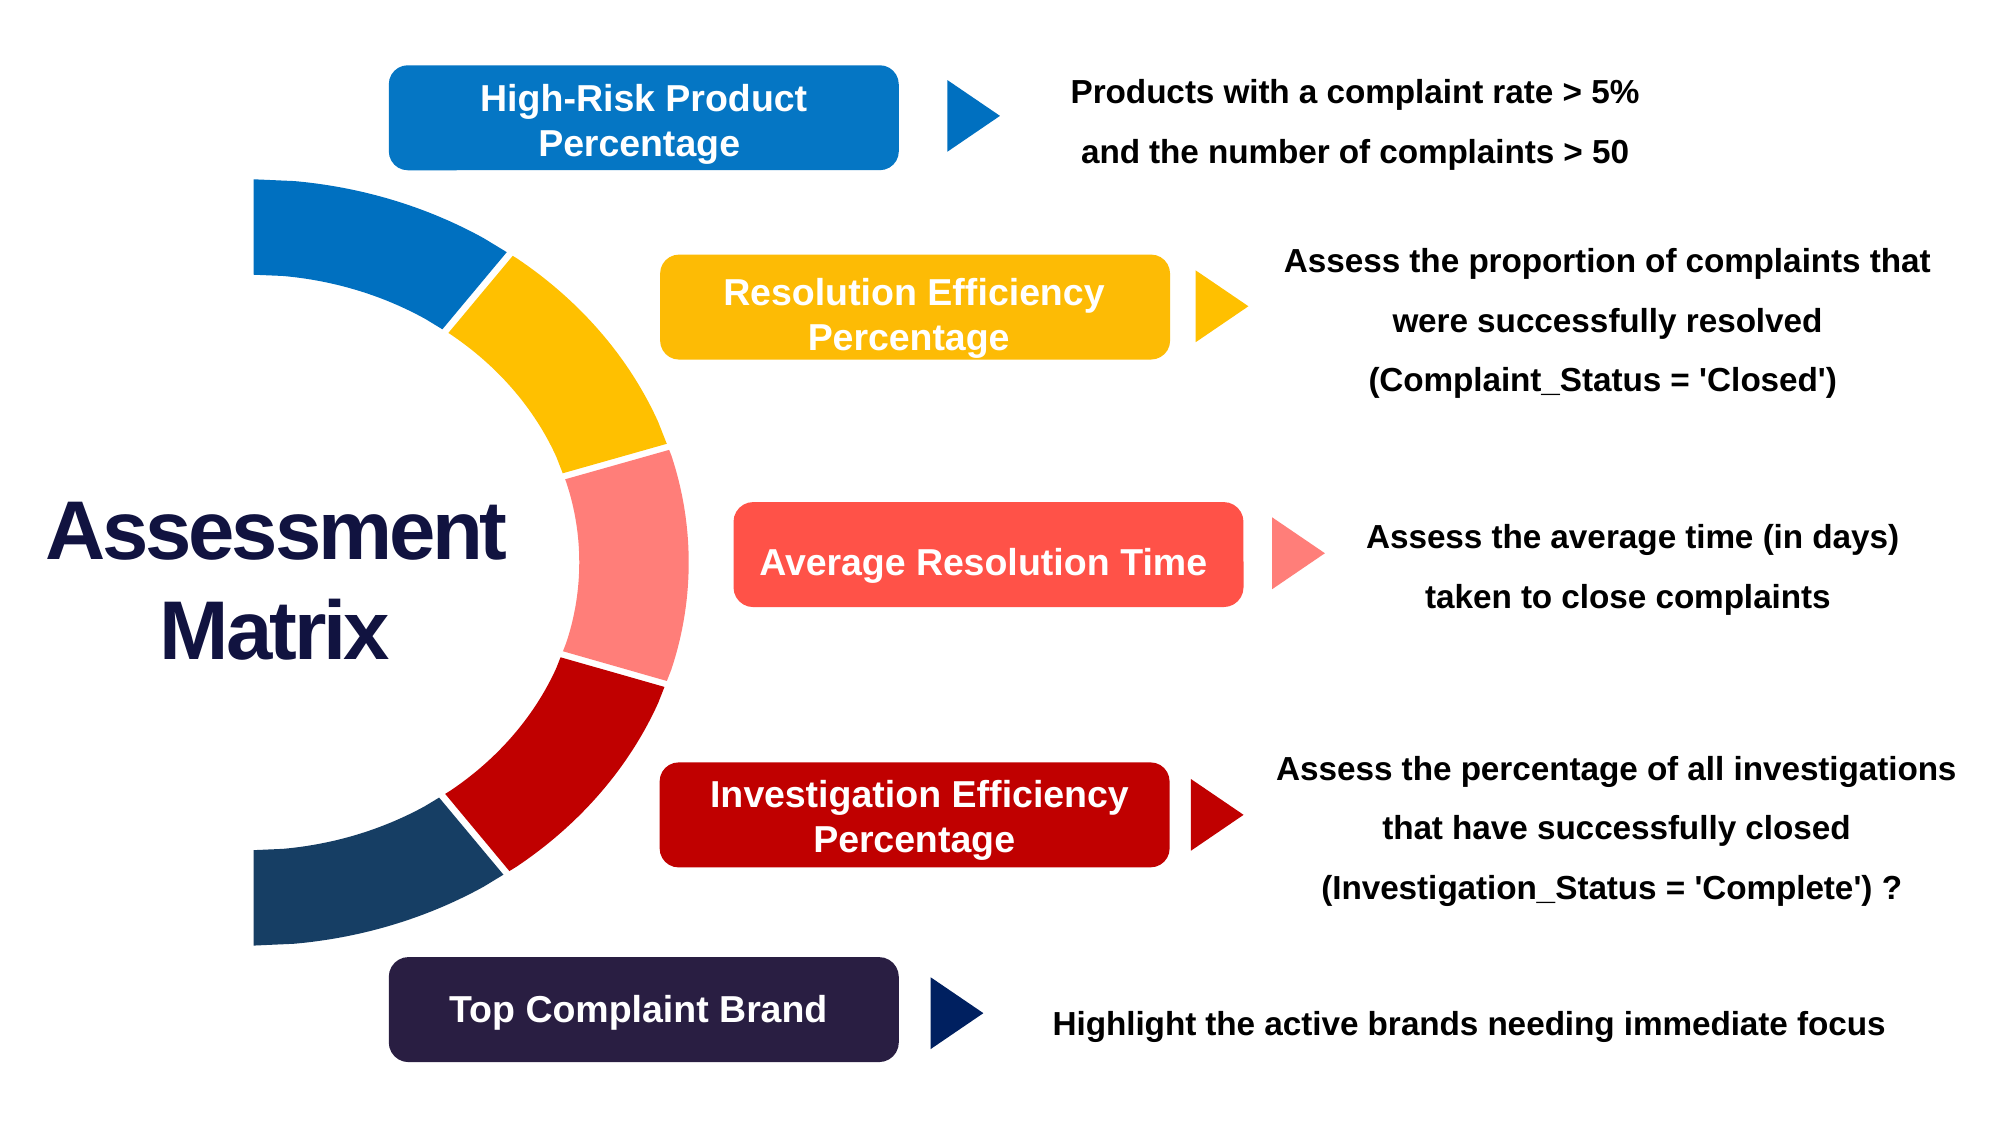

Products with a complaint rate > 5% and the number of complaints > 50

High-Risk Product Percentage

Assess the proportion of complaints that were successfully resolved (Complaint_Status = 'Closed')

Resolution Efficiency Percentage

Assessment Matrix
Assess the average time (in days) taken to close complaints

Average Resolution Time

Assess the percentage of all investigations that have successfully closed (Investigation_Status = 'Complete') ?

Investigation Efficiency Percentage

Highlight the active brands needing immediate focus
Top Complaint Brand